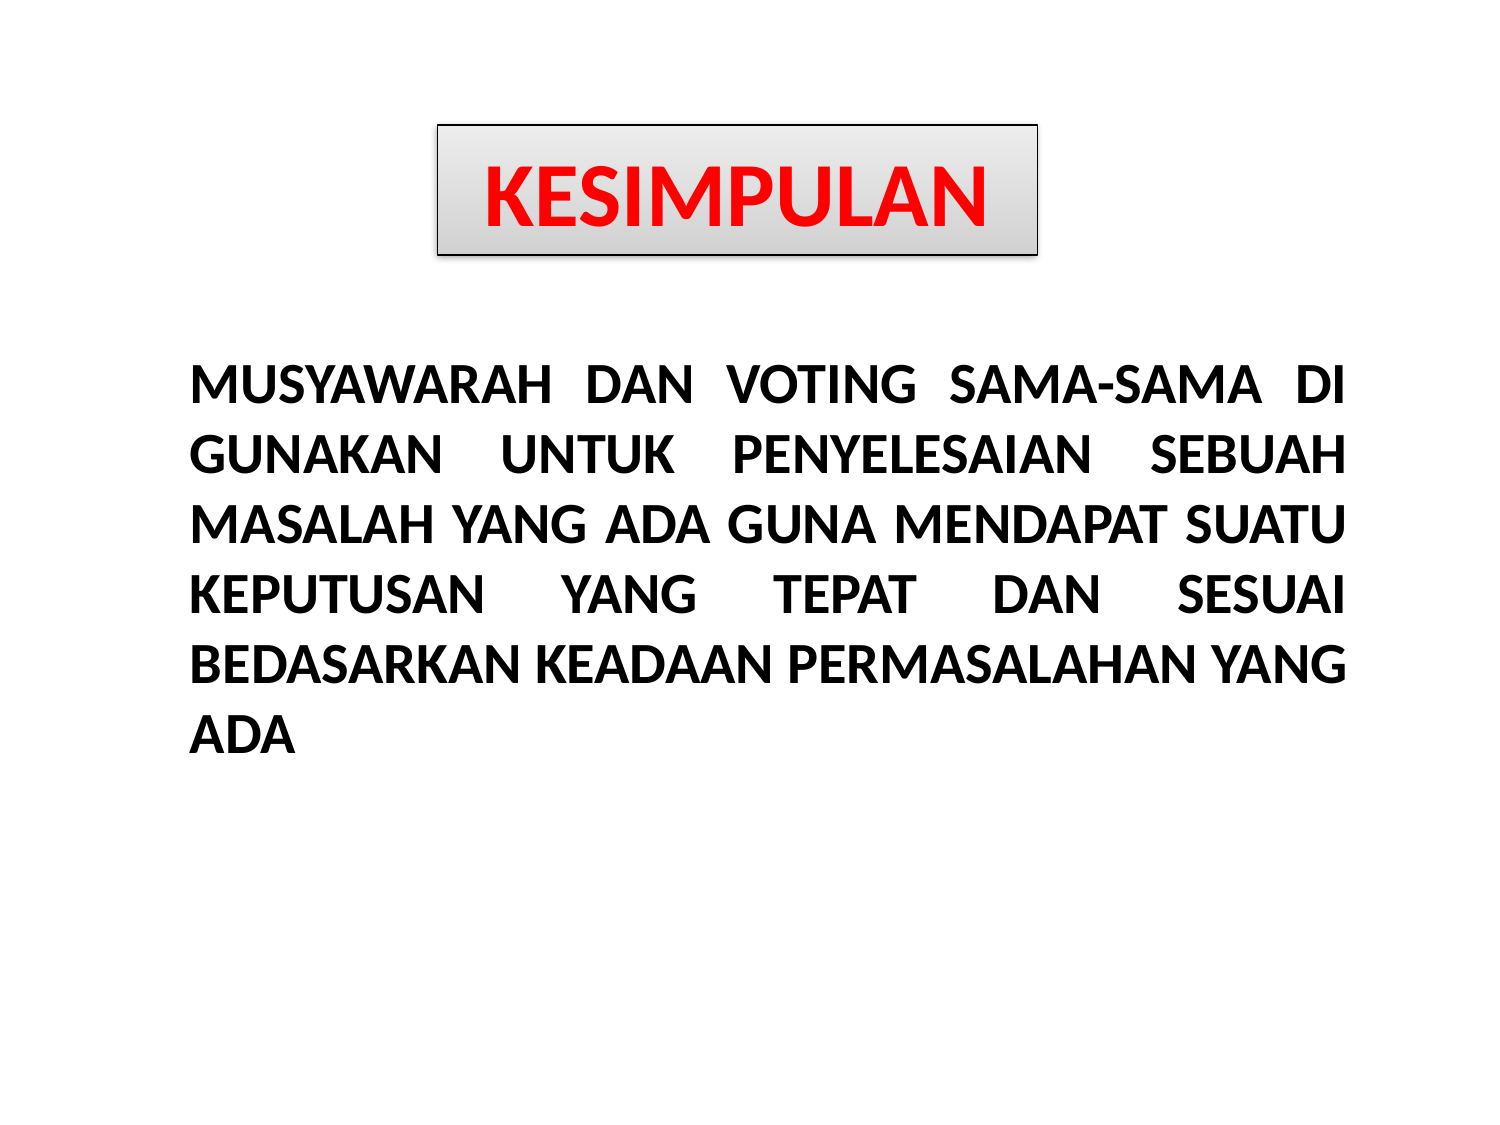

# KESIMPULAN
MUSYAWARAH DAN VOTING SAMA-SAMA DI GUNAKAN UNTUK PENYELESAIAN SEBUAH MASALAH YANG ADA GUNA MENDAPAT SUATU KEPUTUSAN YANG TEPAT DAN SESUAI BEDASARKAN KEADAAN PERMASALAHAN YANG ADA